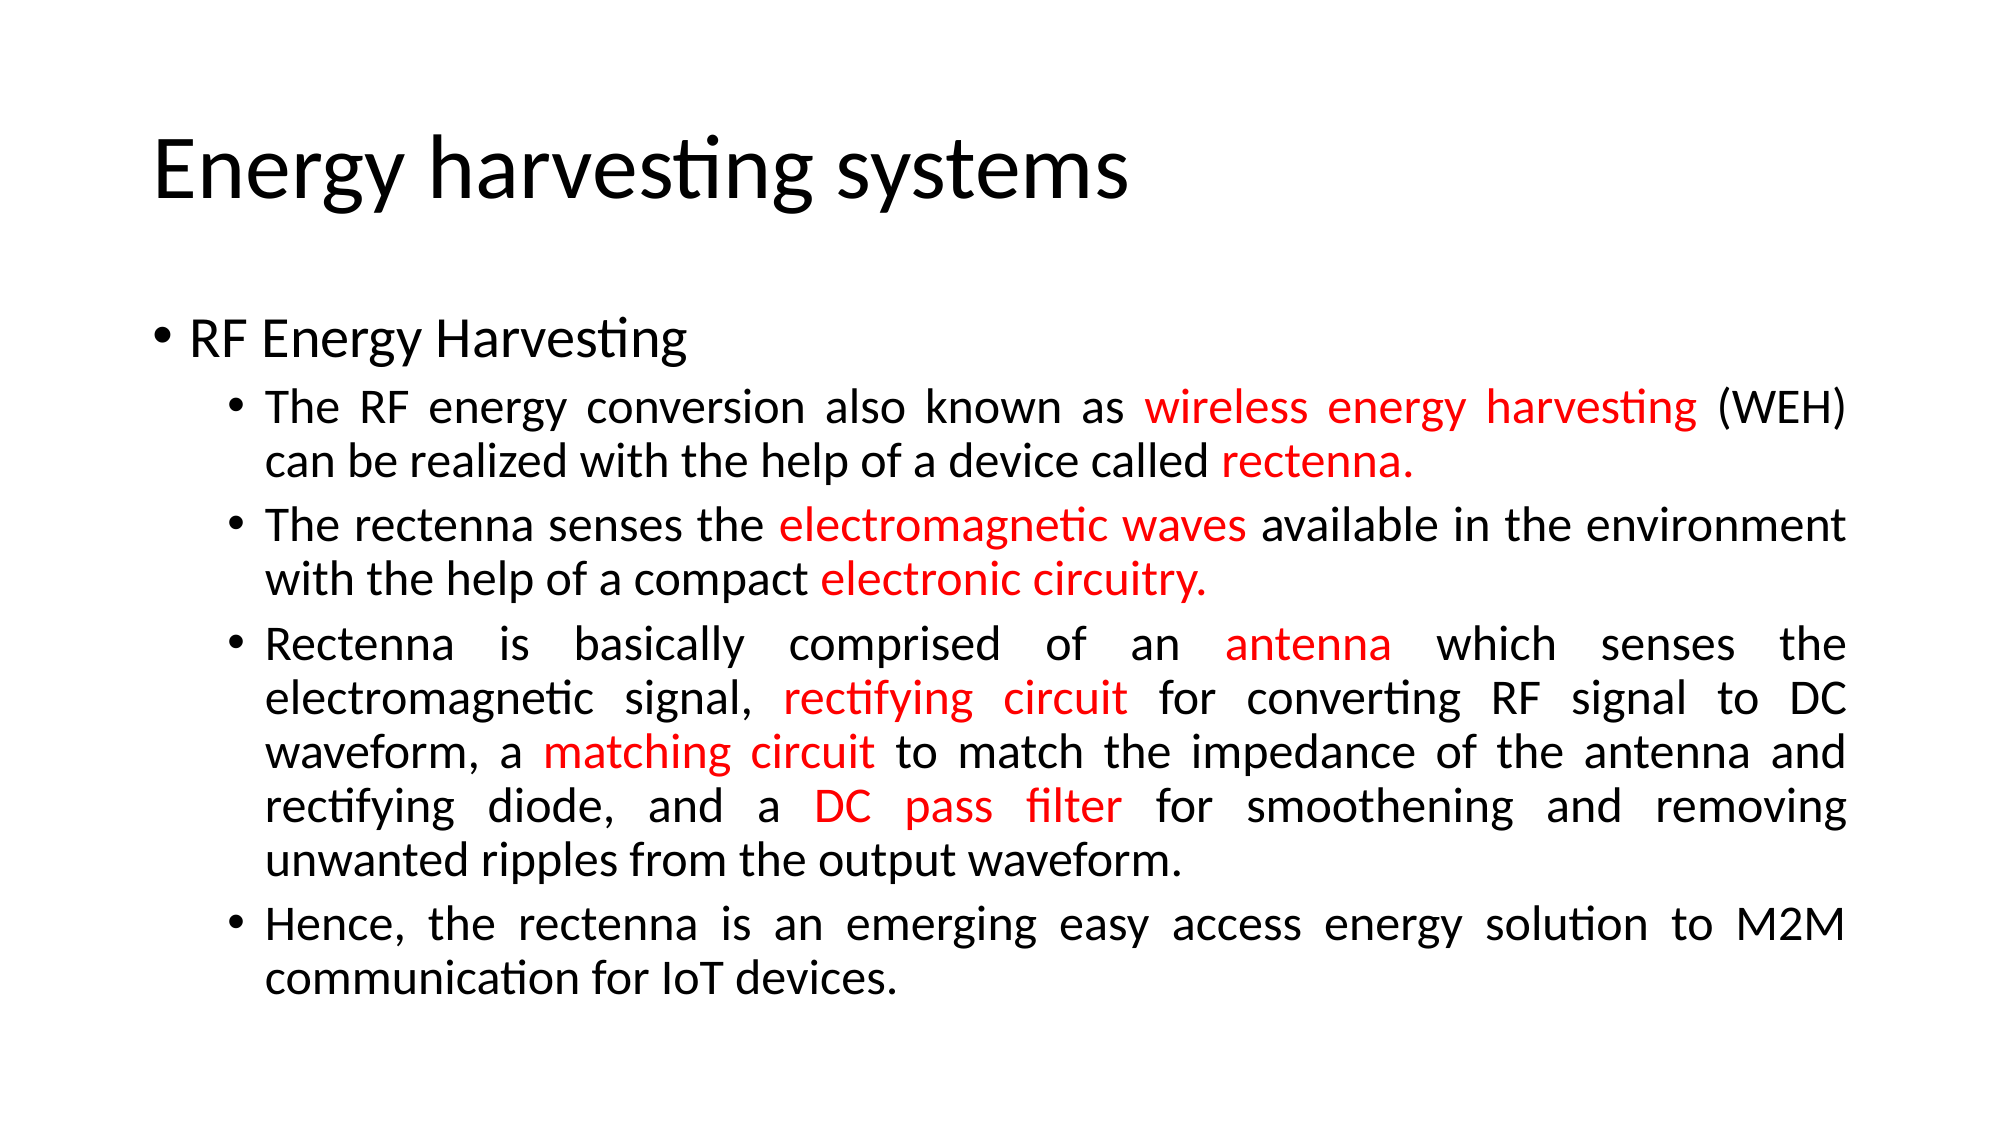

# Energy harvesting systems
RF Energy Harvesting
The RF energy conversion also known as wireless energy harvesting (WEH) can be realized with the help of a device called rectenna.
The rectenna senses the electromagnetic waves available in the environment with the help of a compact electronic circuitry.
Rectenna is basically comprised of an antenna which senses the electromagnetic signal, rectifying circuit for converting RF signal to DC waveform, a matching circuit to match the impedance of the antenna and rectifying diode, and a DC pass filter for smoothening and removing unwanted ripples from the output waveform.
Hence, the rectenna is an emerging easy access energy solution to M2M communication for IoT devices.